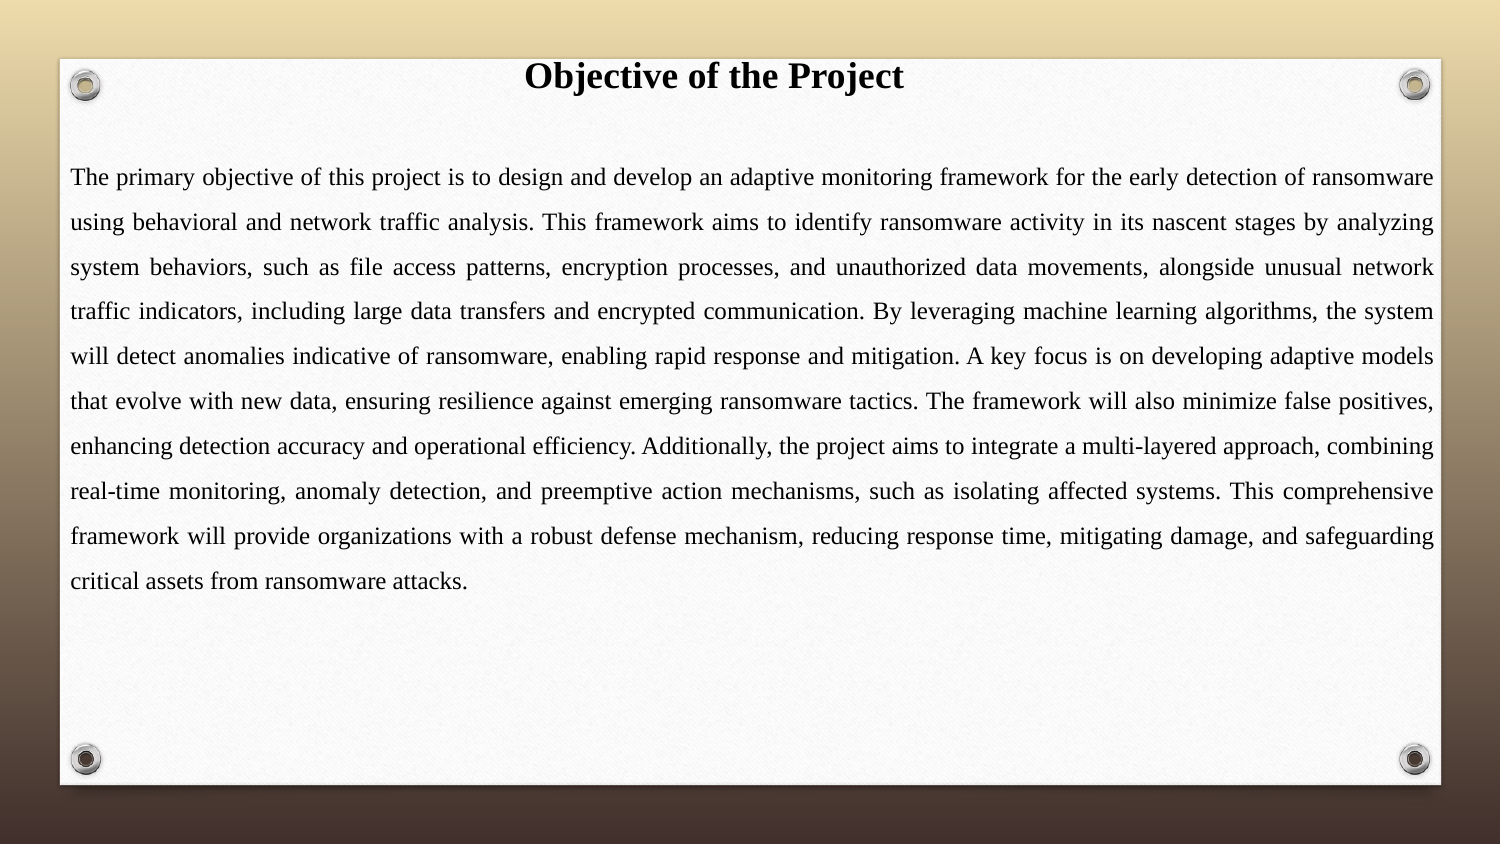

# Objective of the Project

The primary objective of this project is to design and develop an adaptive monitoring framework for the early detection of ransomware using behavioral and network traffic analysis. This framework aims to identify ransomware activity in its nascent stages by analyzing system behaviors, such as file access patterns, encryption processes, and unauthorized data movements, alongside unusual network traffic indicators, including large data transfers and encrypted communication. By leveraging machine learning algorithms, the system will detect anomalies indicative of ransomware, enabling rapid response and mitigation. A key focus is on developing adaptive models that evolve with new data, ensuring resilience against emerging ransomware tactics. The framework will also minimize false positives, enhancing detection accuracy and operational efficiency. Additionally, the project aims to integrate a multi-layered approach, combining real-time monitoring, anomaly detection, and preemptive action mechanisms, such as isolating affected systems. This comprehensive framework will provide organizations with a robust defense mechanism, reducing response time, mitigating damage, and safeguarding critical assets from ransomware attacks.